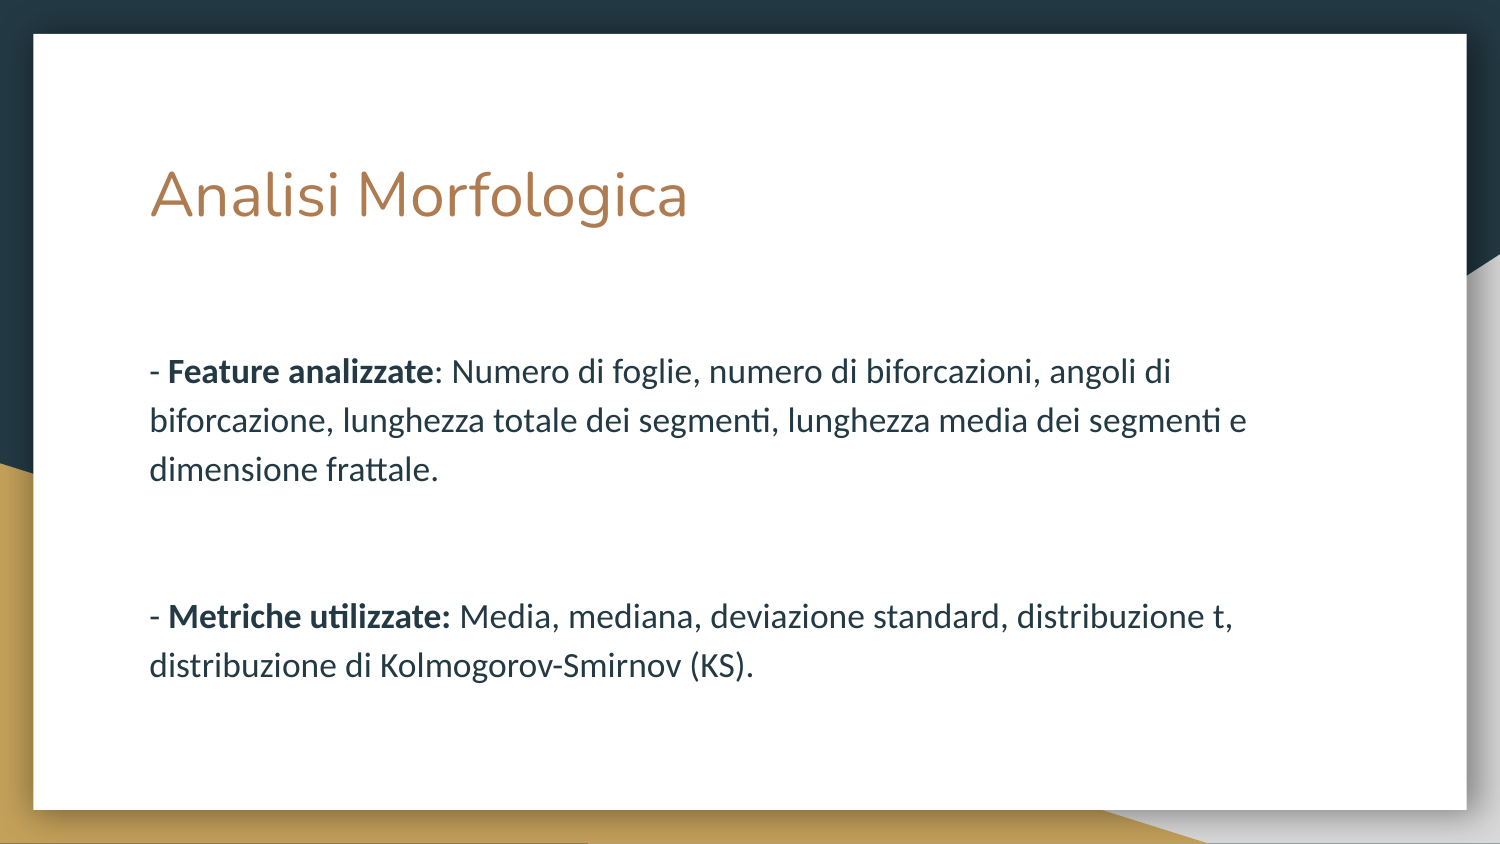

# Analisi Morfologica
- Feature analizzate: Numero di foglie, numero di biforcazioni, angoli di biforcazione, lunghezza totale dei segmenti, lunghezza media dei segmenti e dimensione frattale.

- Metriche utilizzate: Media, mediana, deviazione standard, distribuzione t, distribuzione di Kolmogorov-Smirnov (KS).